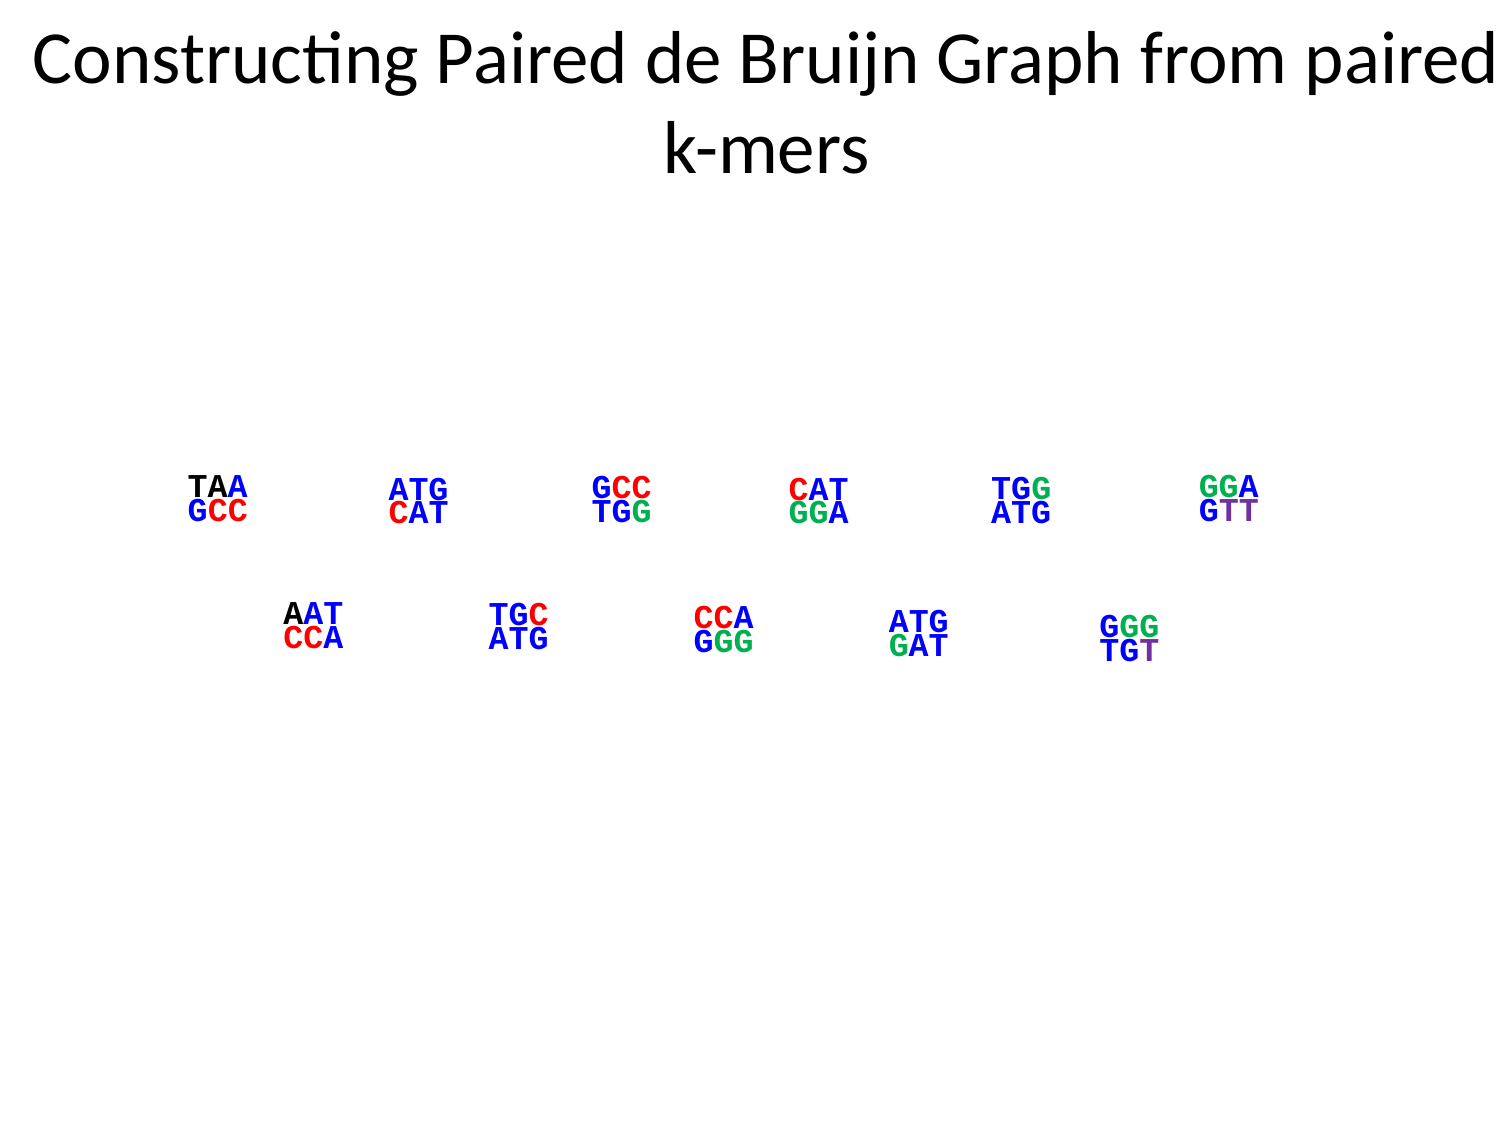

Constructing Paired de Bruijn Graph from paired k-mers
TAA
GCC
GGA
GTT
GCC
TGG
TGG
ATG
ATG
CAT
CAT
GGA
AAT
CCA
TGC
ATG
CCA
GGG
ATG
GAT
GGG
TGT